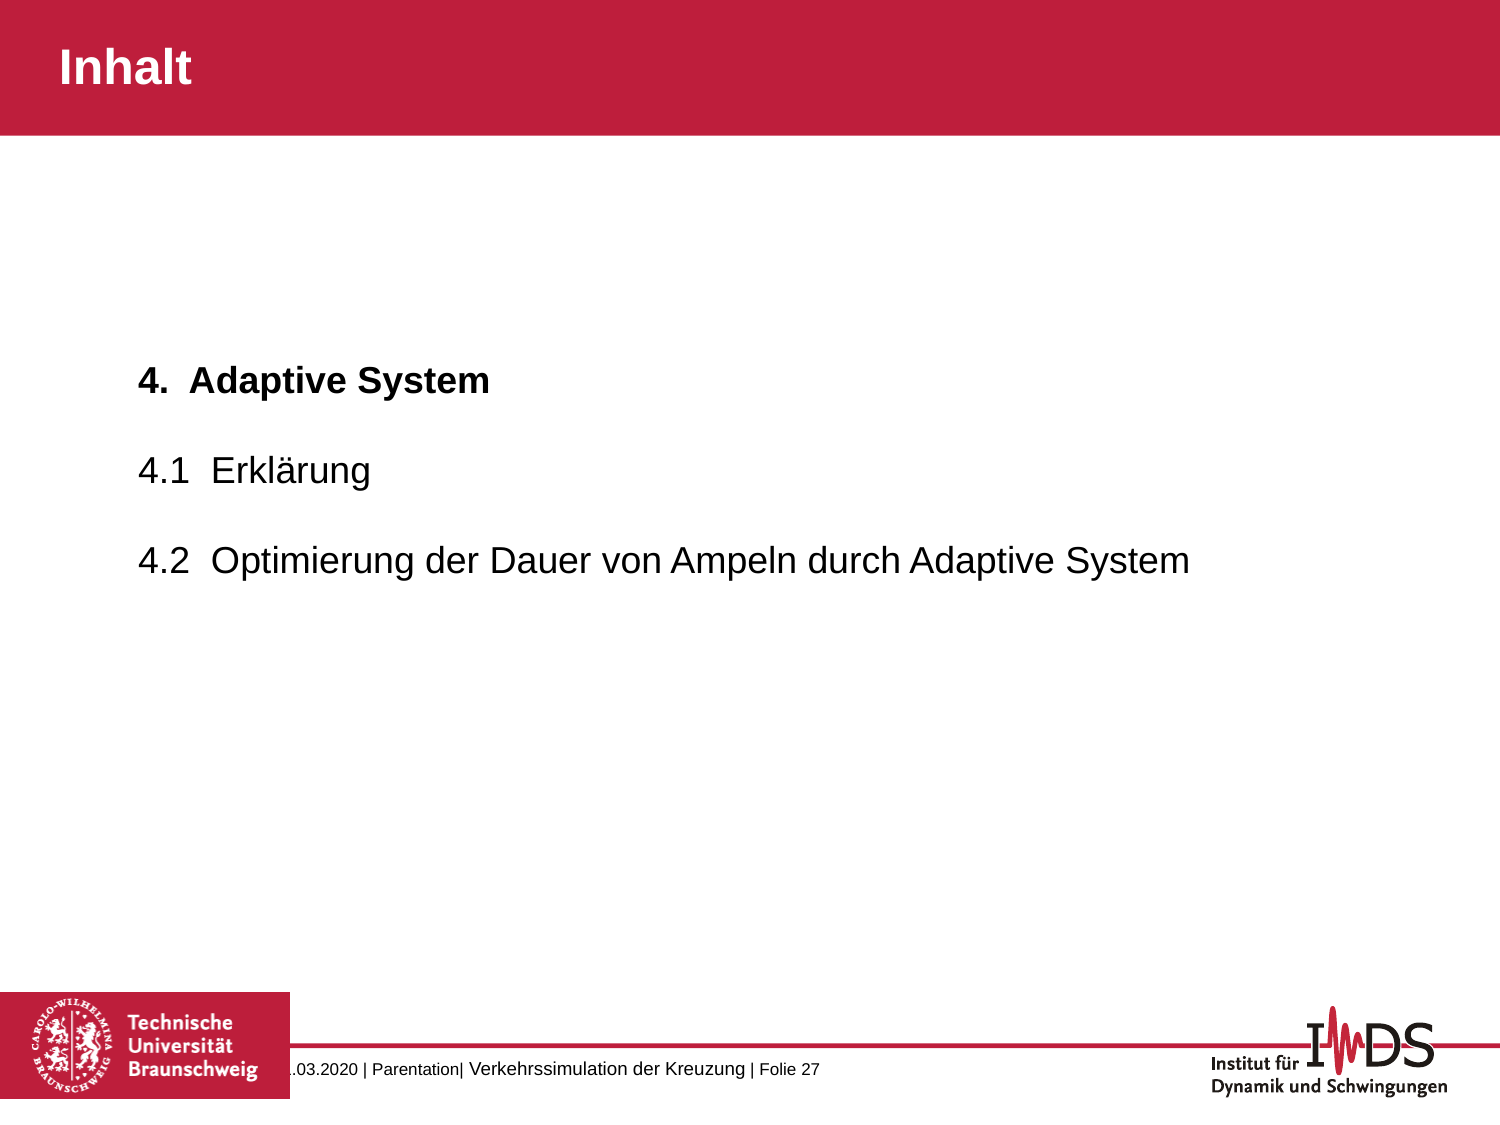

Inhalt
4.  Adaptive System
4.1  Erklärung
4.2  Optimierung der Dauer von Ampeln durch Adaptive System